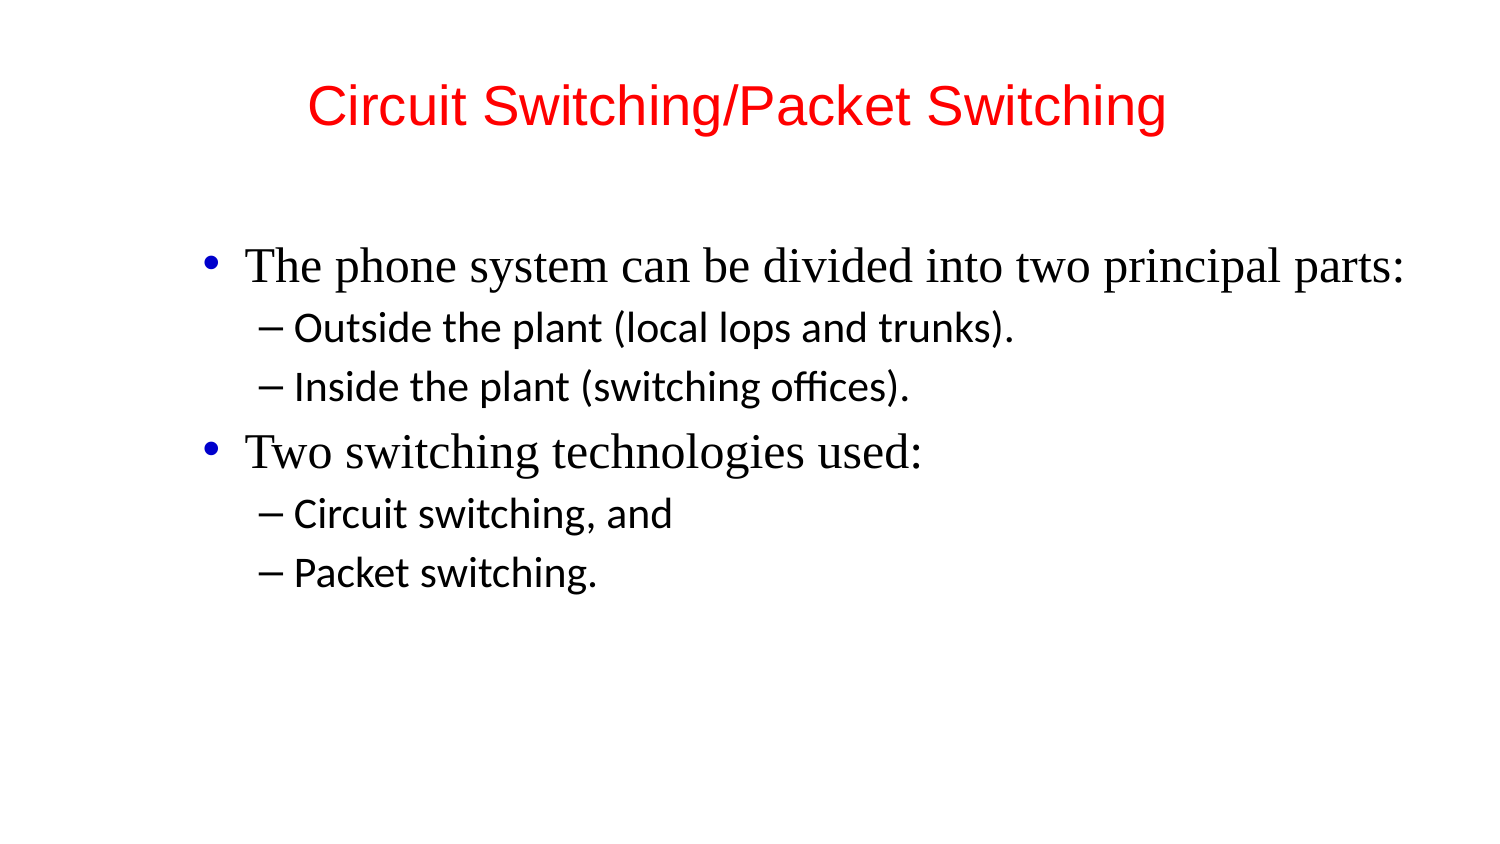

# Circuit Switching/Packet Switching
The phone system can be divided into two principal parts:
Outside the plant (local lops and trunks).
Inside the plant (switching offices).
Two switching technologies used:
Circuit switching, and
Packet switching.